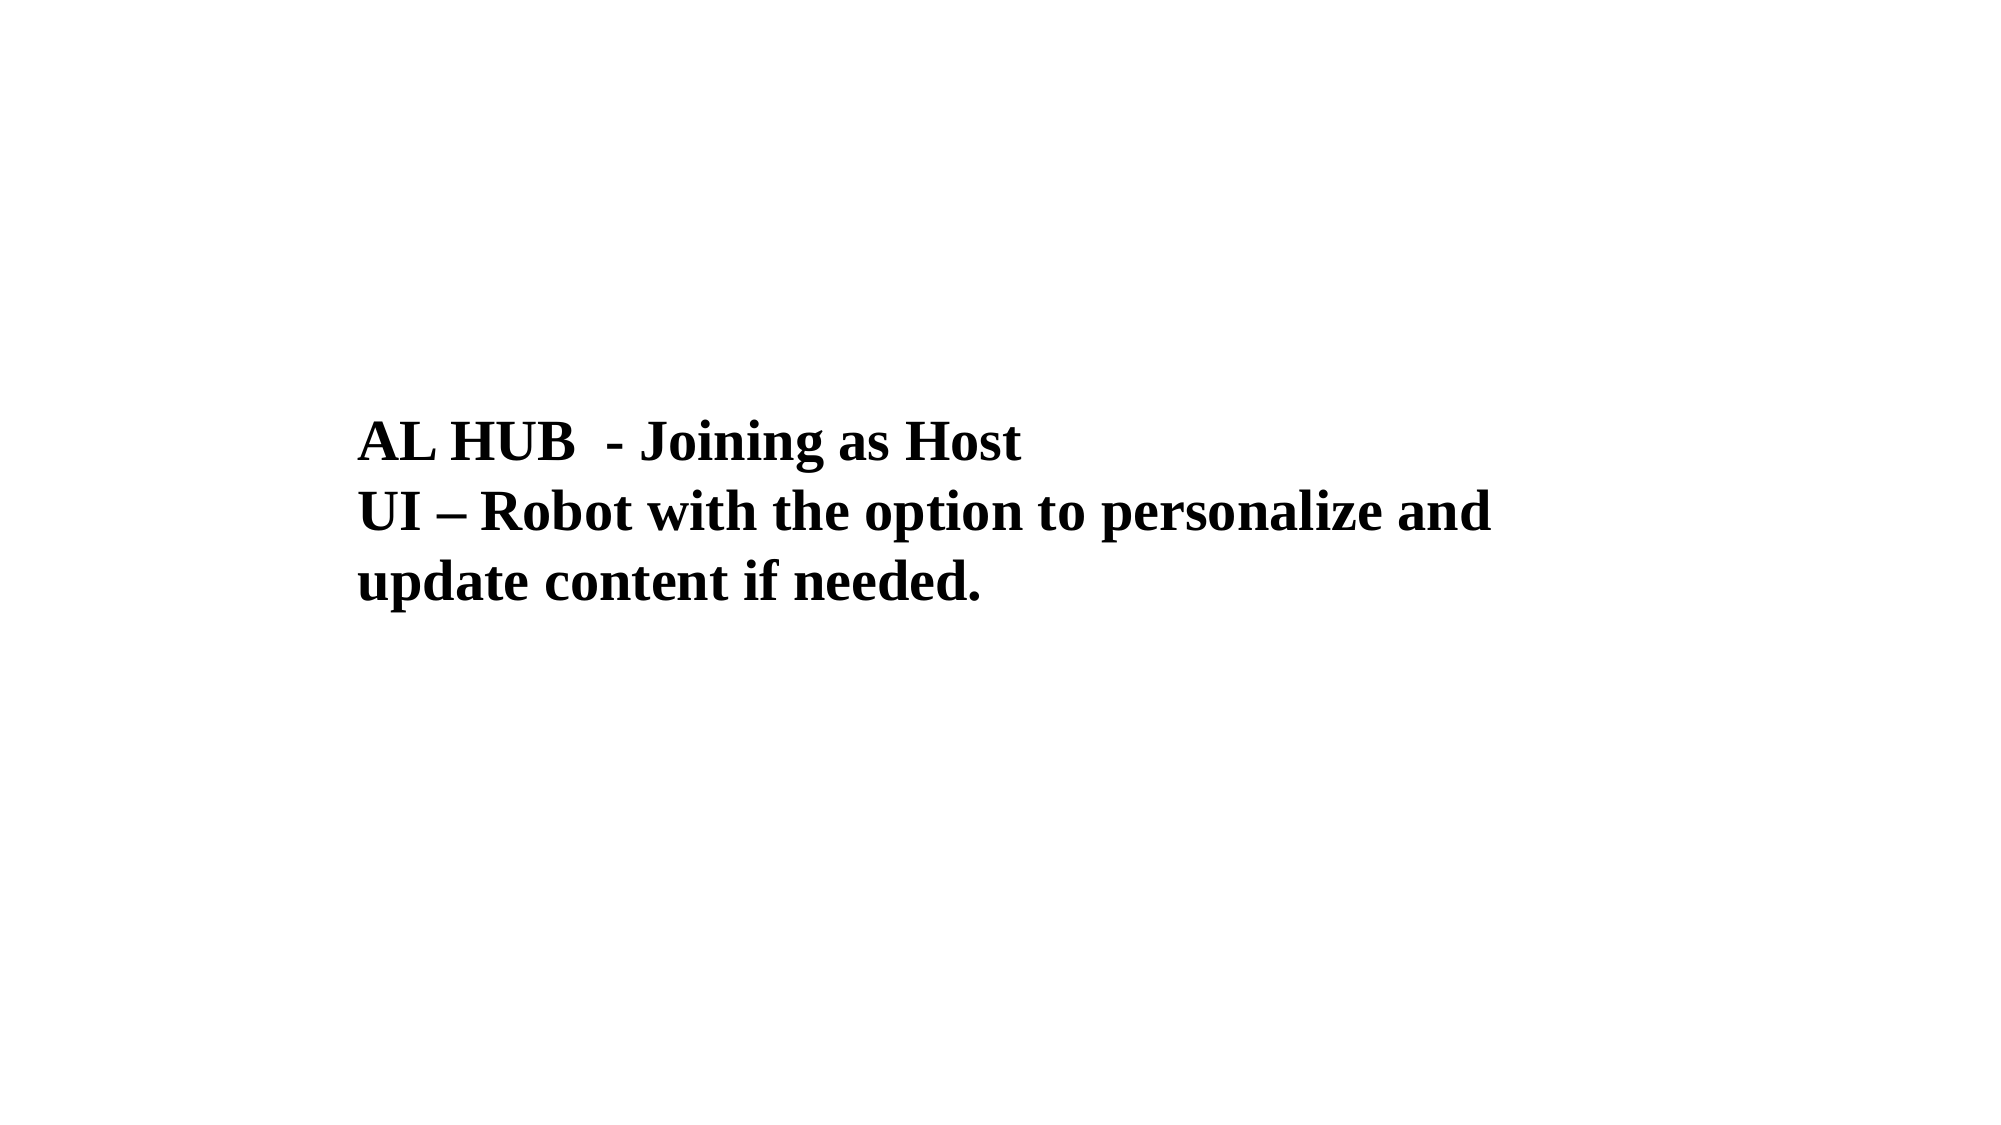

AL HUB  - Joining as Host
UI – Robot with the option to personalize and update content if needed.